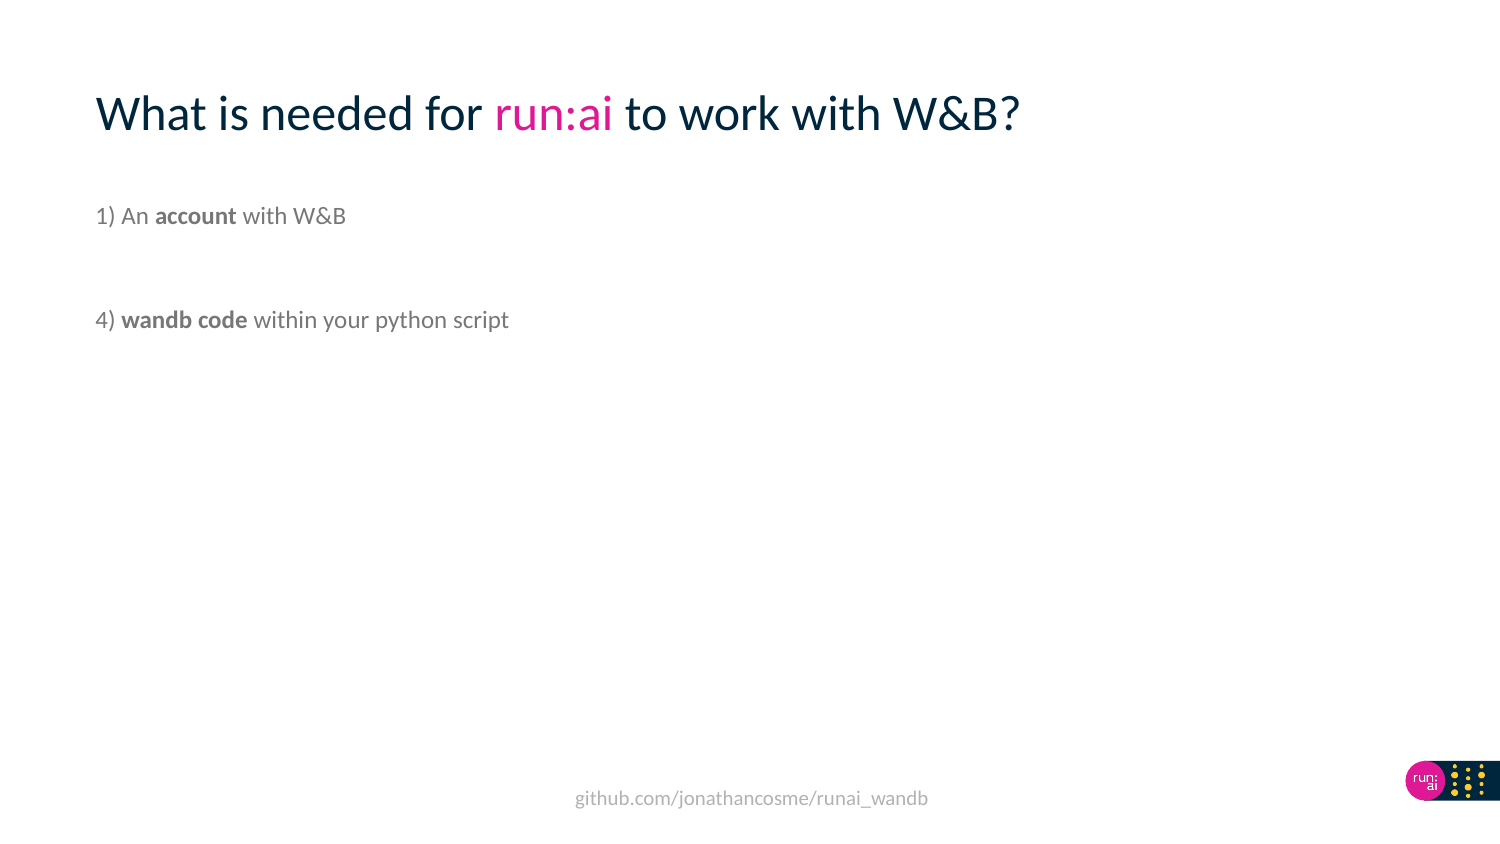

# What is needed for run:ai to work with W&B?
1) An account with W&B

4) wandb code within your python script